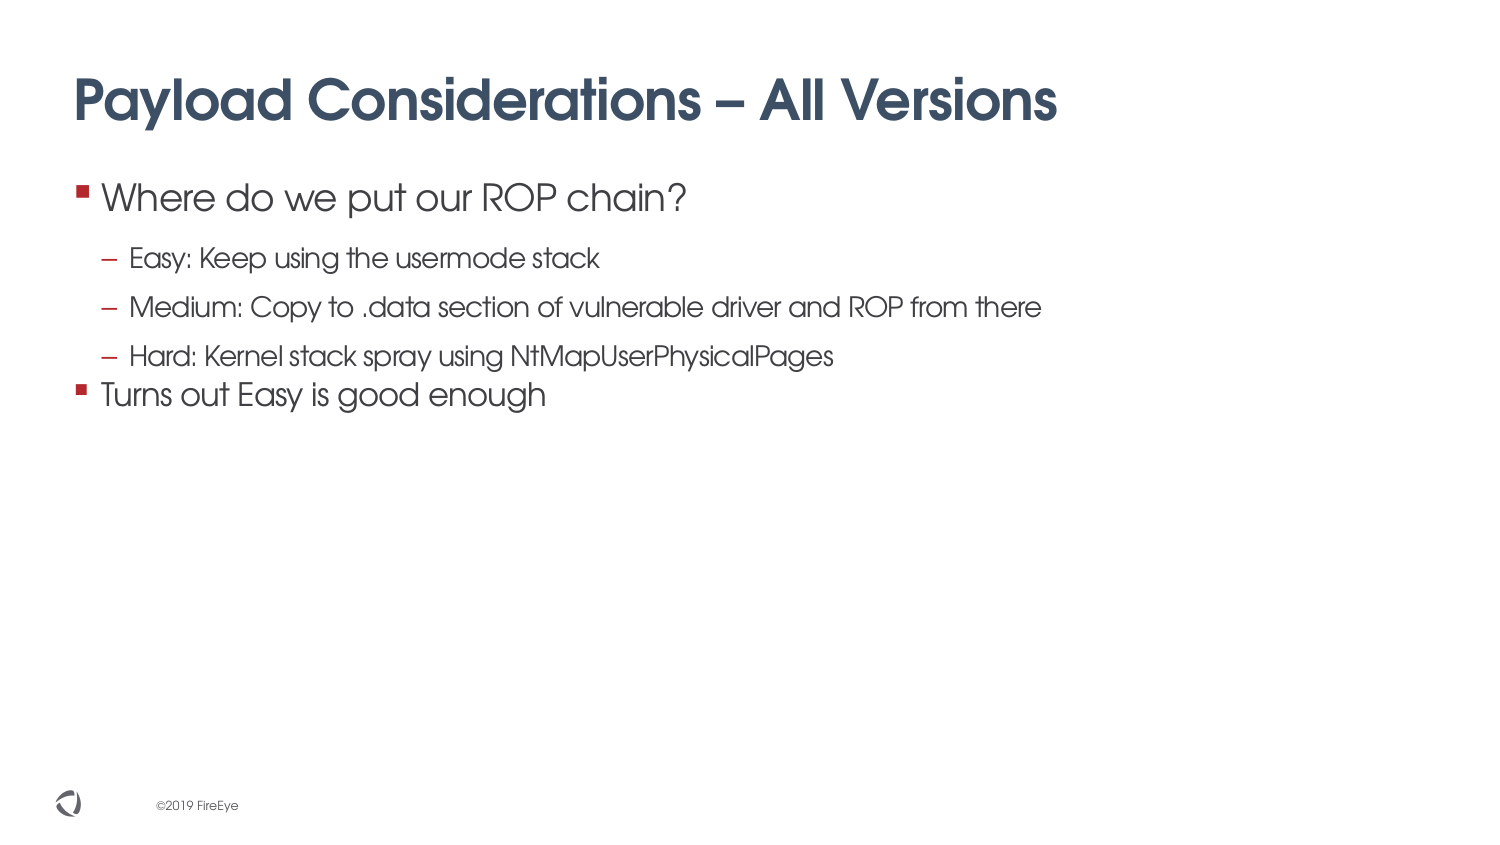

# Payload Considerations – All Versions
Where do we put our ROP chain?
Easy: Keep using the usermode stack
Medium: Copy to .data section of vulnerable driver and ROP from there
Hard: Kernel stack spray using NtMapUserPhysicalPages
Turns out Easy is good enough